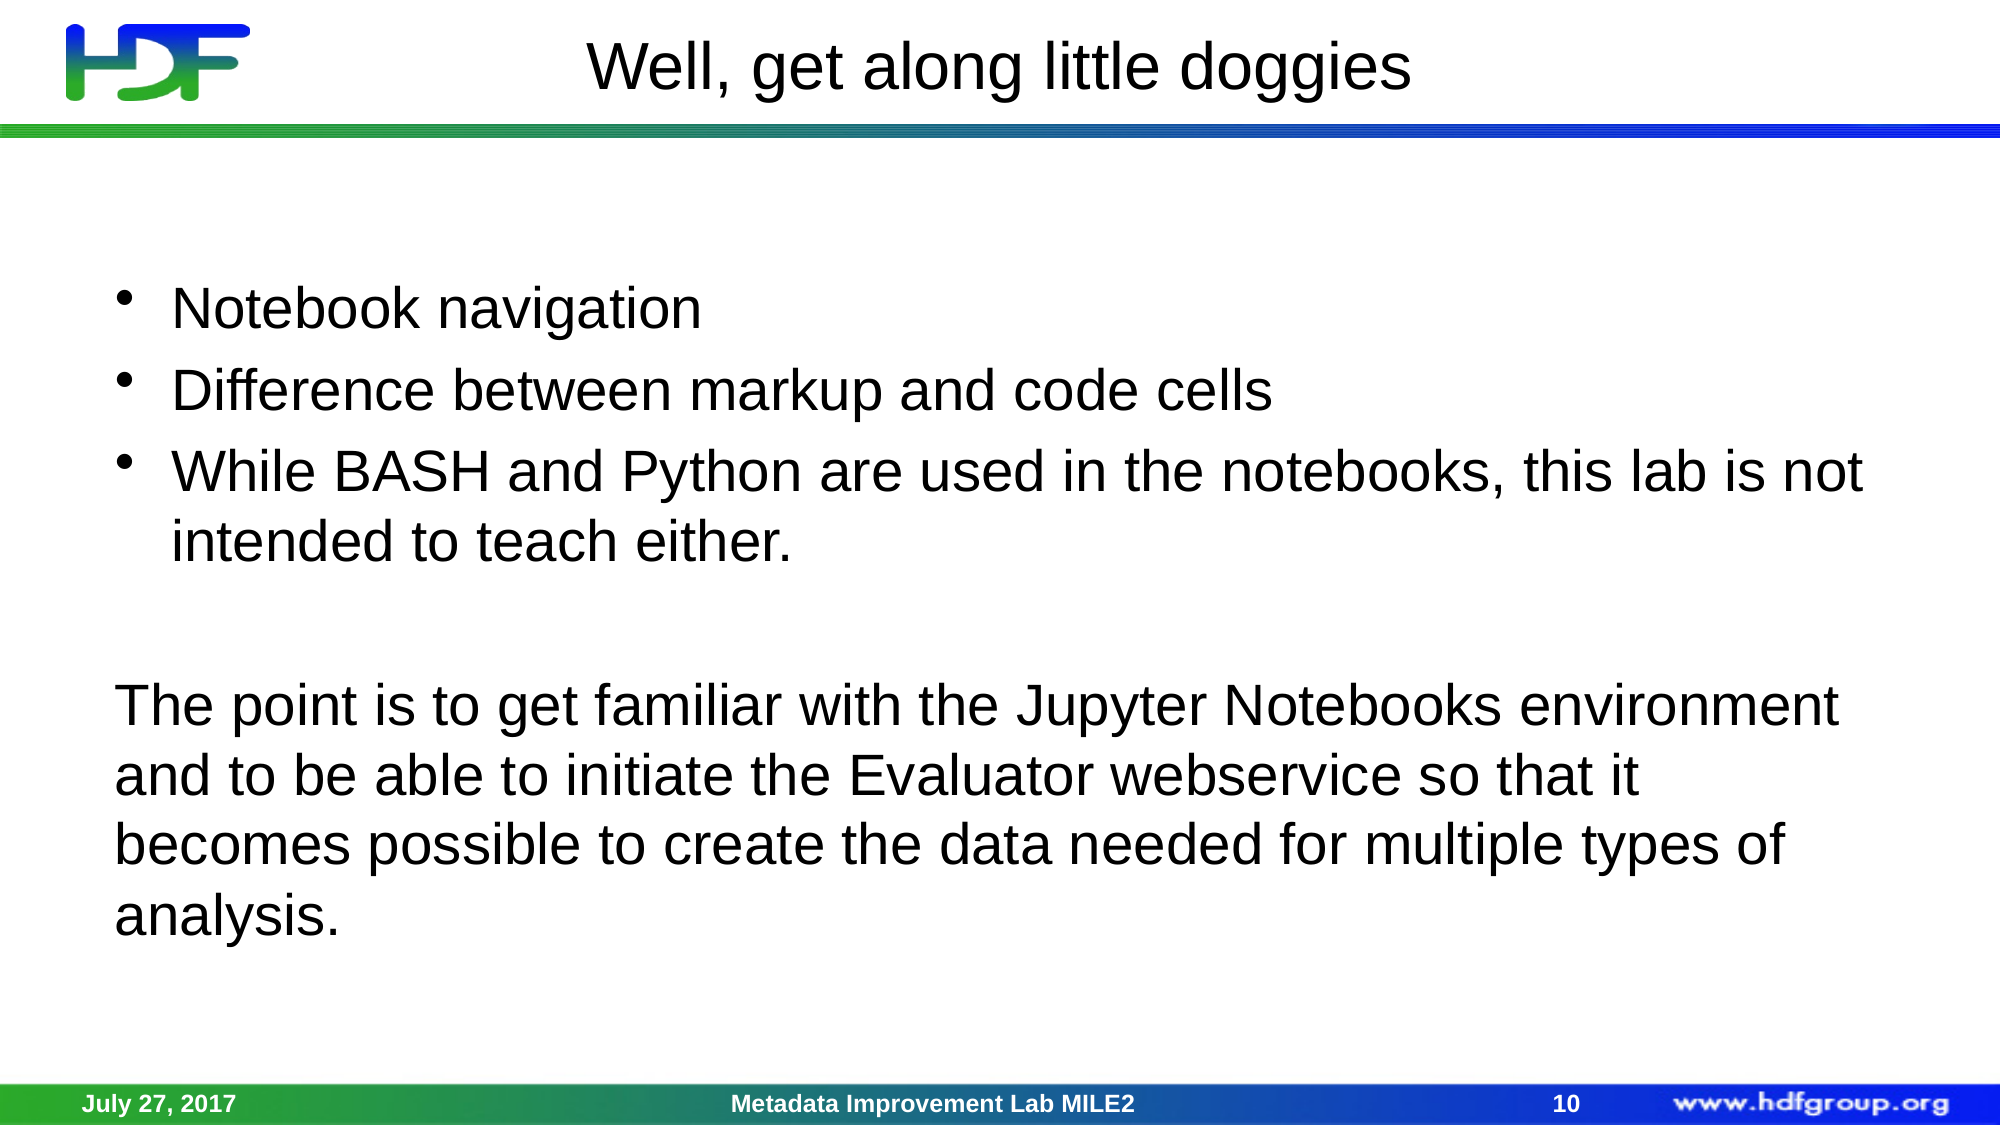

# Well, get along little doggies
Notebook navigation
Difference between markup and code cells
While BASH and Python are used in the notebooks, this lab is not intended to teach either.

The point is to get familiar with the Jupyter Notebooks environment and to be able to initiate the Evaluator webservice so that it becomes possible to create the data needed for multiple types of analysis.

July 27, 2017
Metadata Improvement Lab MILE2
10